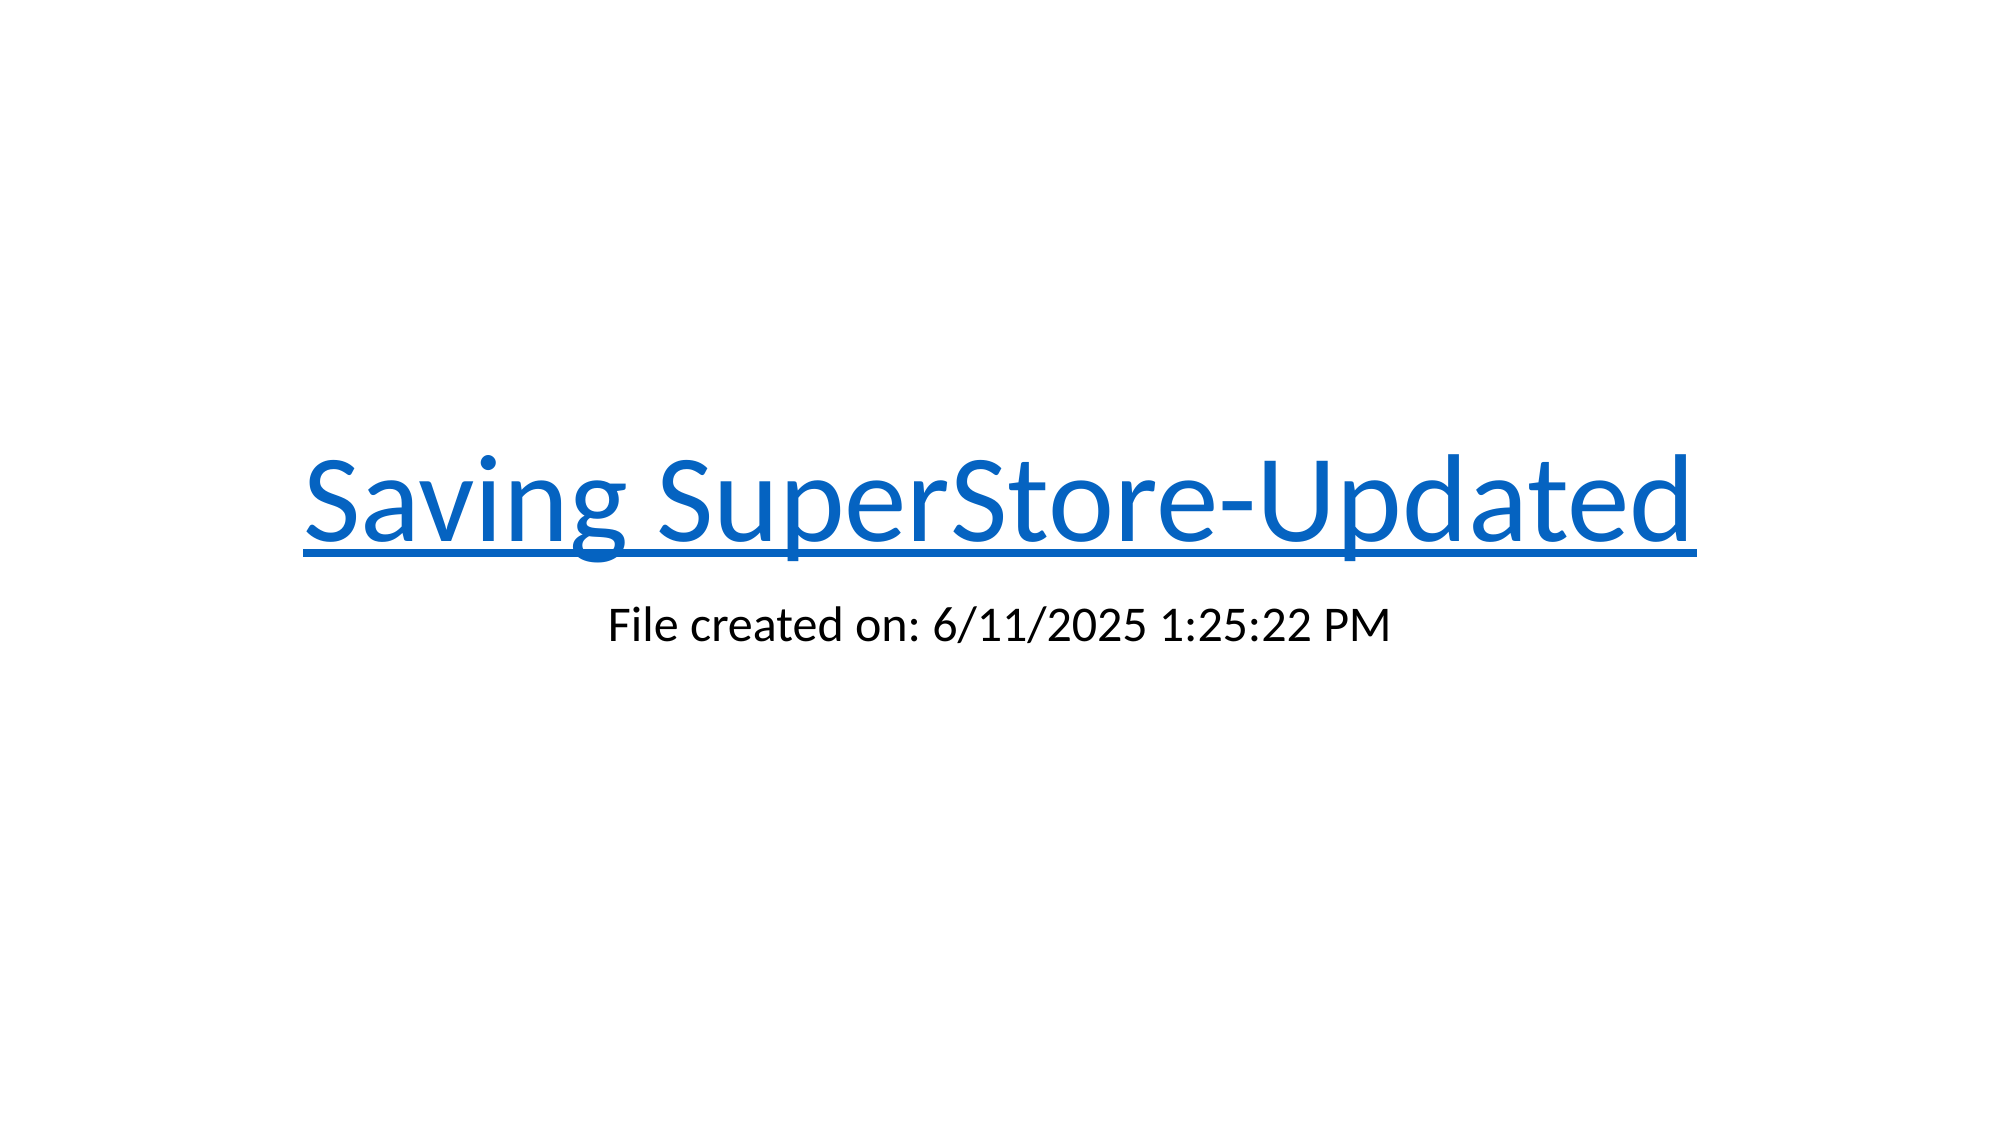

# Saving SuperStore-Updated
File created on: 6/11/2025 1:25:22 PM